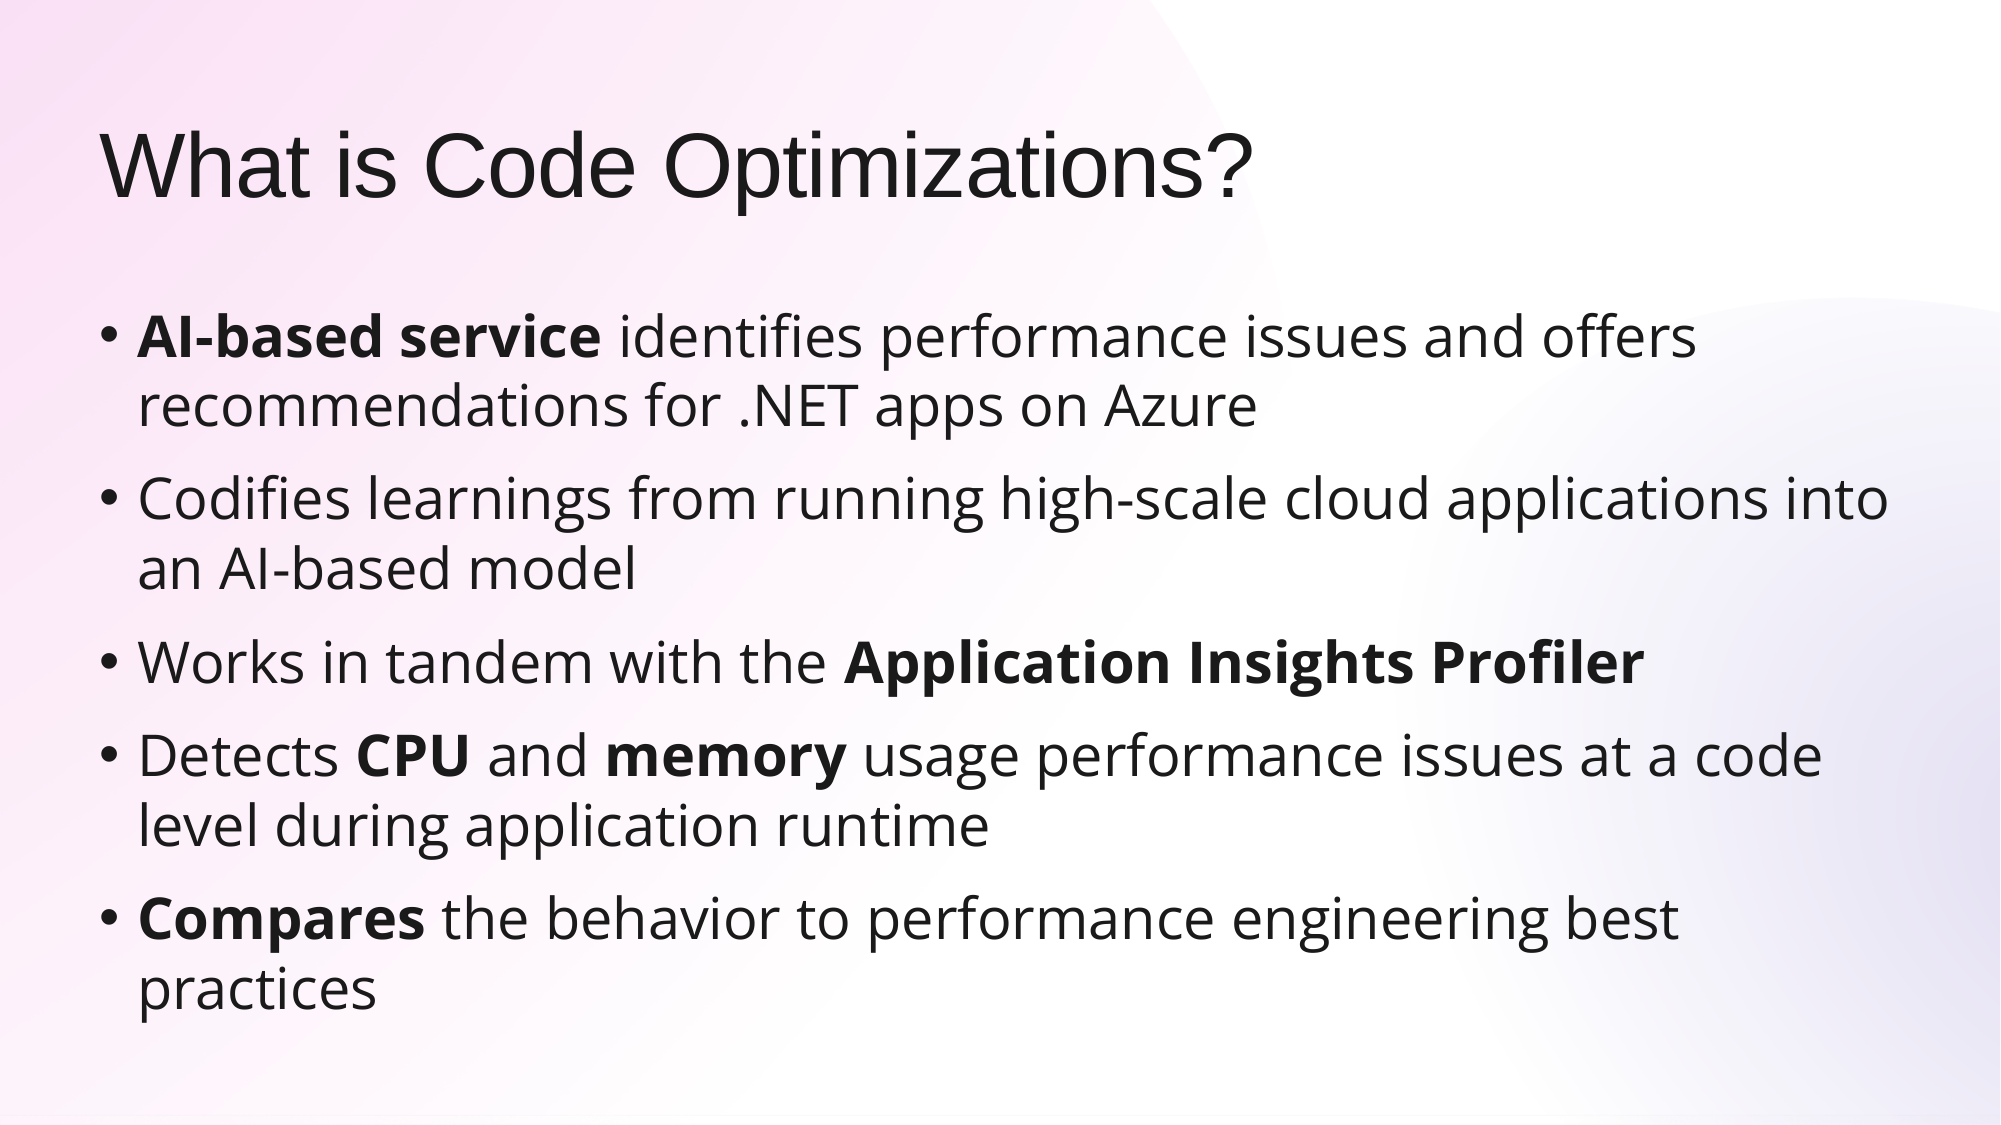

# What is Code Optimizations?
AI-based service identifies performance issues and offers recommendations for .NET apps on Azure
Codifies learnings from running high-scale cloud applications into an AI-based model
Works in tandem with the Application Insights Profiler
Detects CPU and memory usage performance issues at a code level during application runtime
Compares the behavior to performance engineering best practices